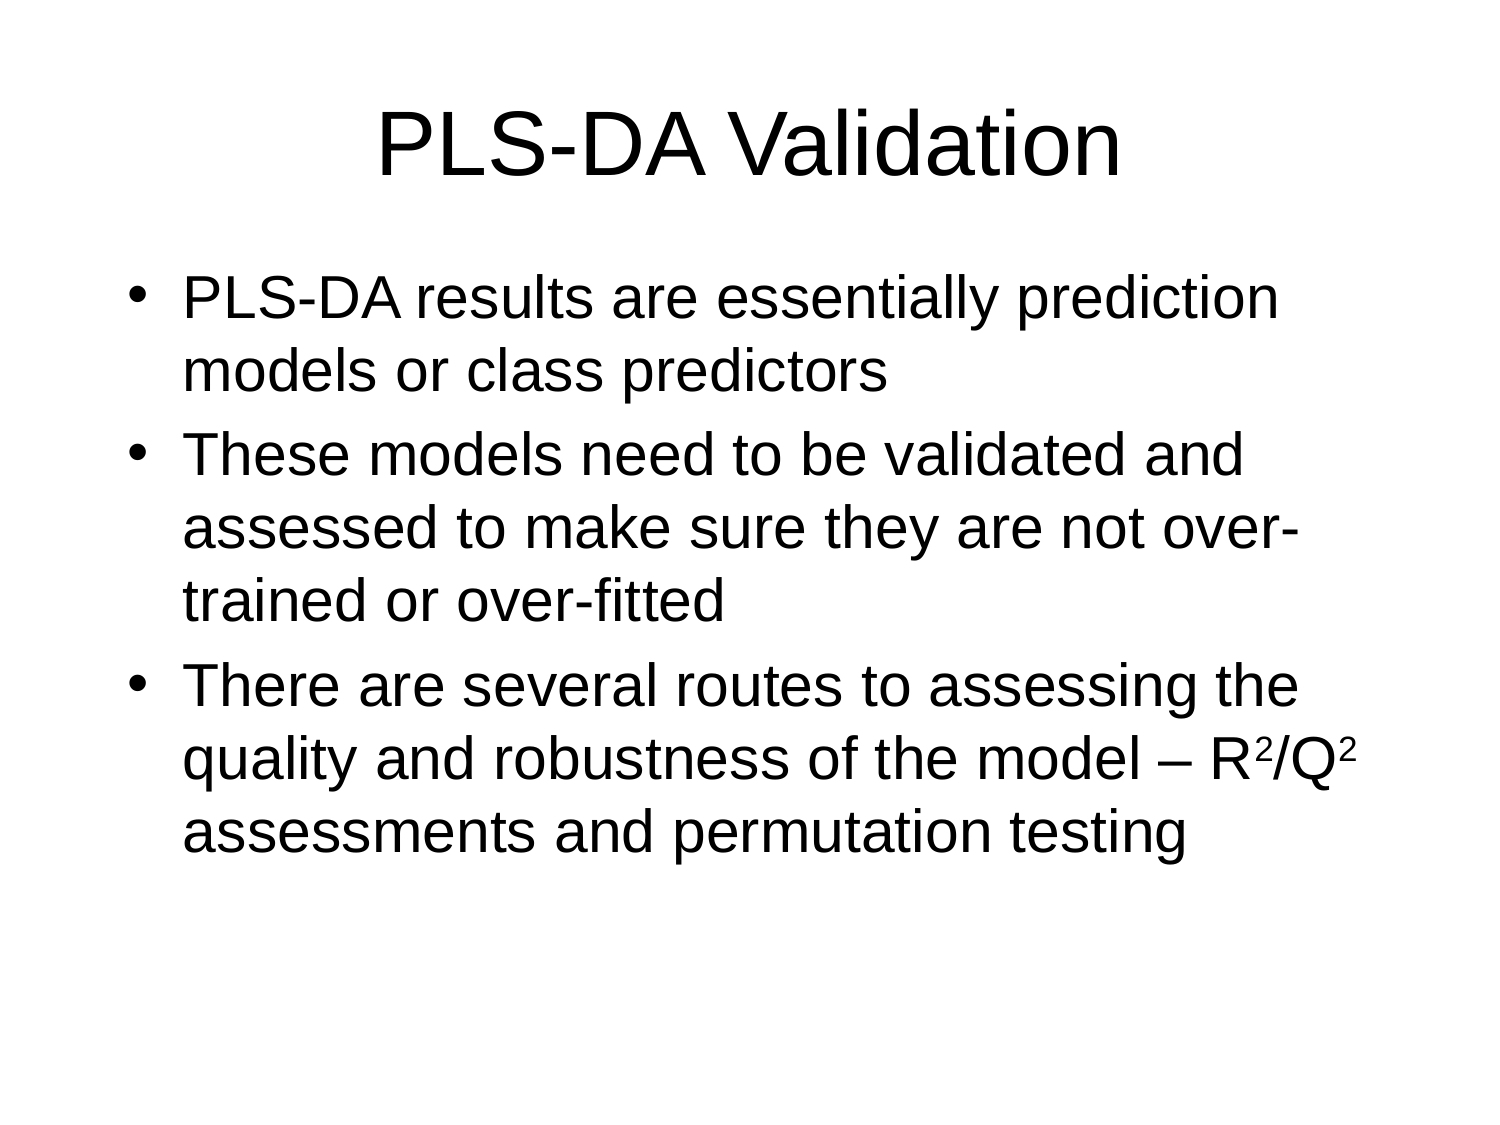

# PLS-DA Validation
PLS-DA results are essentially prediction models or class predictors
These models need to be validated and assessed to make sure they are not over-trained or over-fitted
There are several routes to assessing the quality and robustness of the model – R2/Q2 assessments and permutation testing